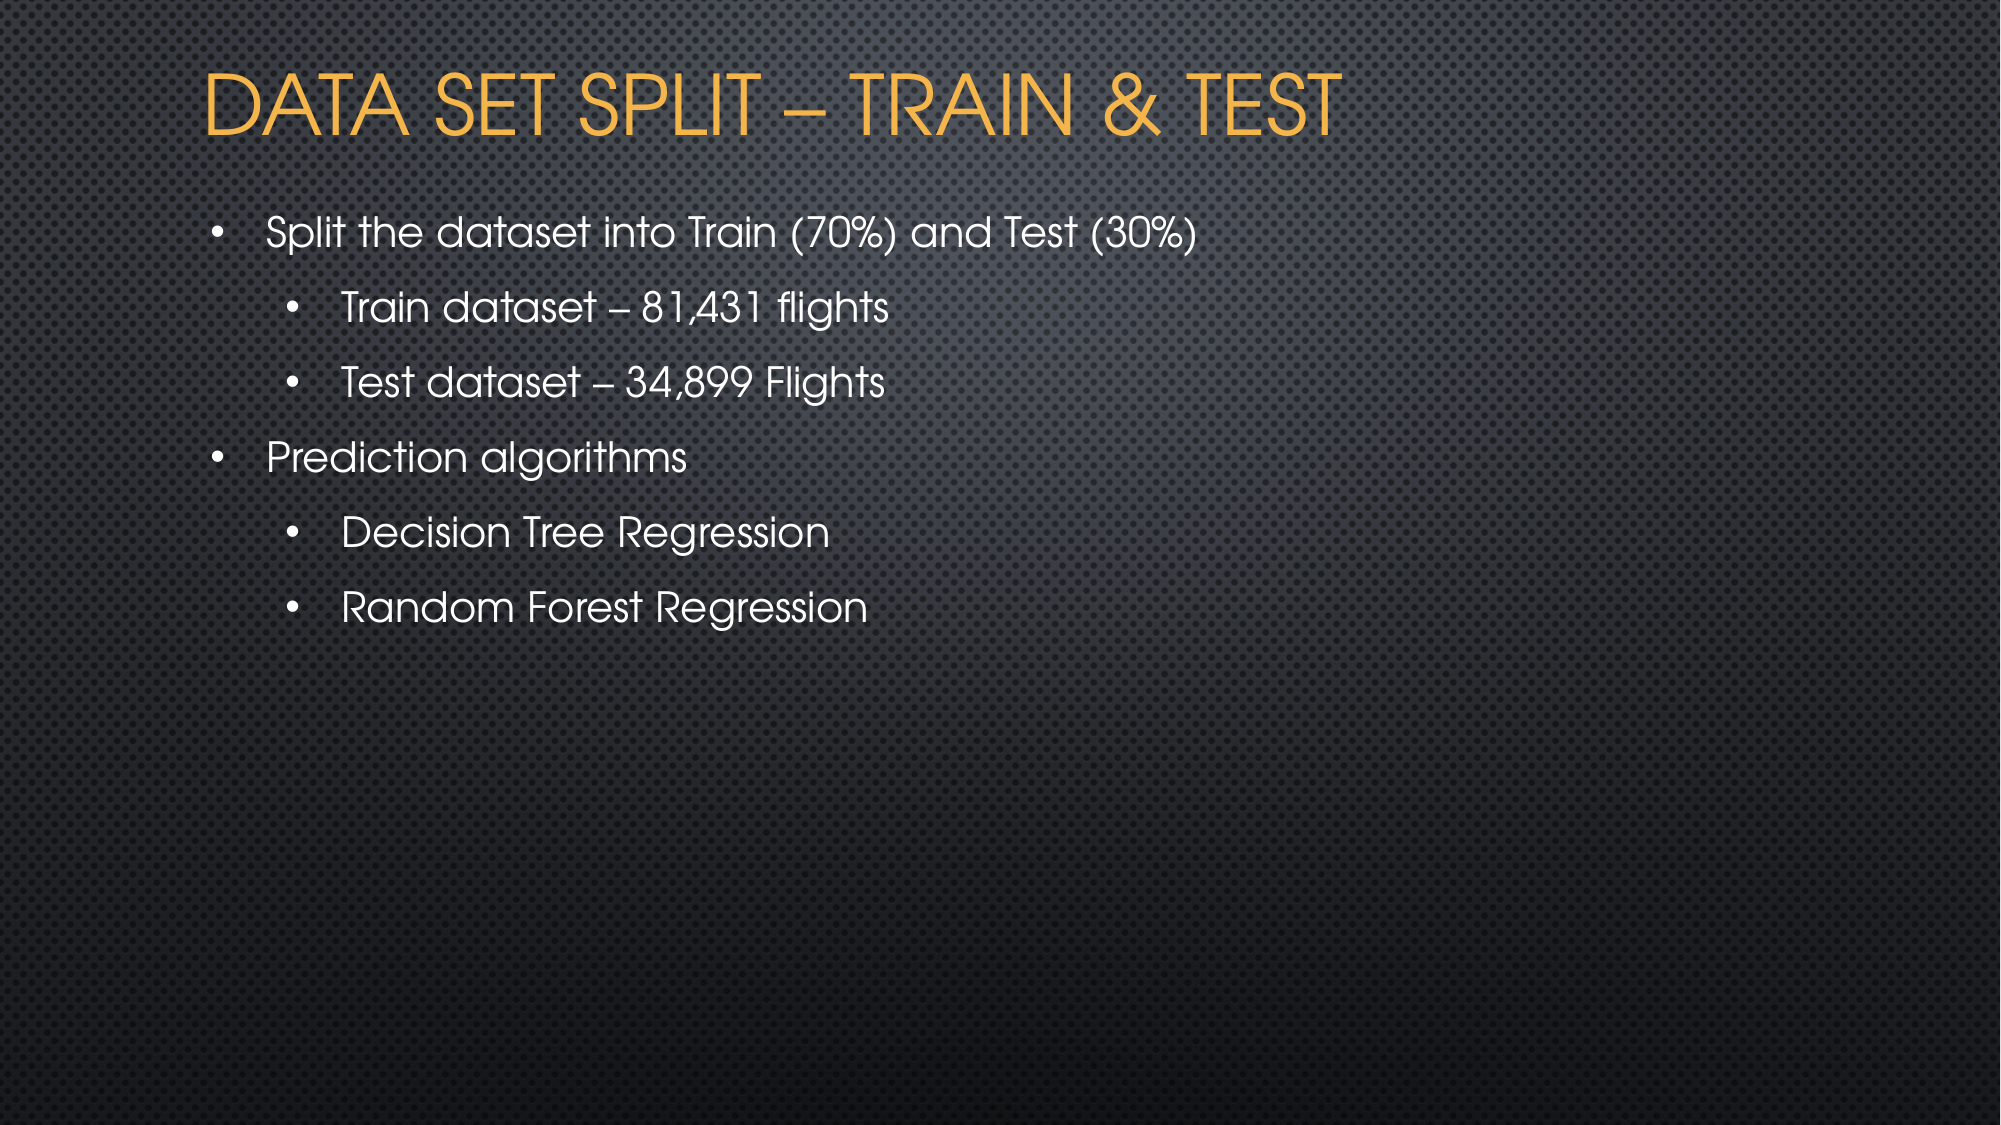

# Data set SPLIT – Train & Test
Split the dataset into Train (70%) and Test (30%)
Train dataset – 81,431 flights
Test dataset – 34,899 Flights
Prediction algorithms
Decision Tree Regression
Random Forest Regression